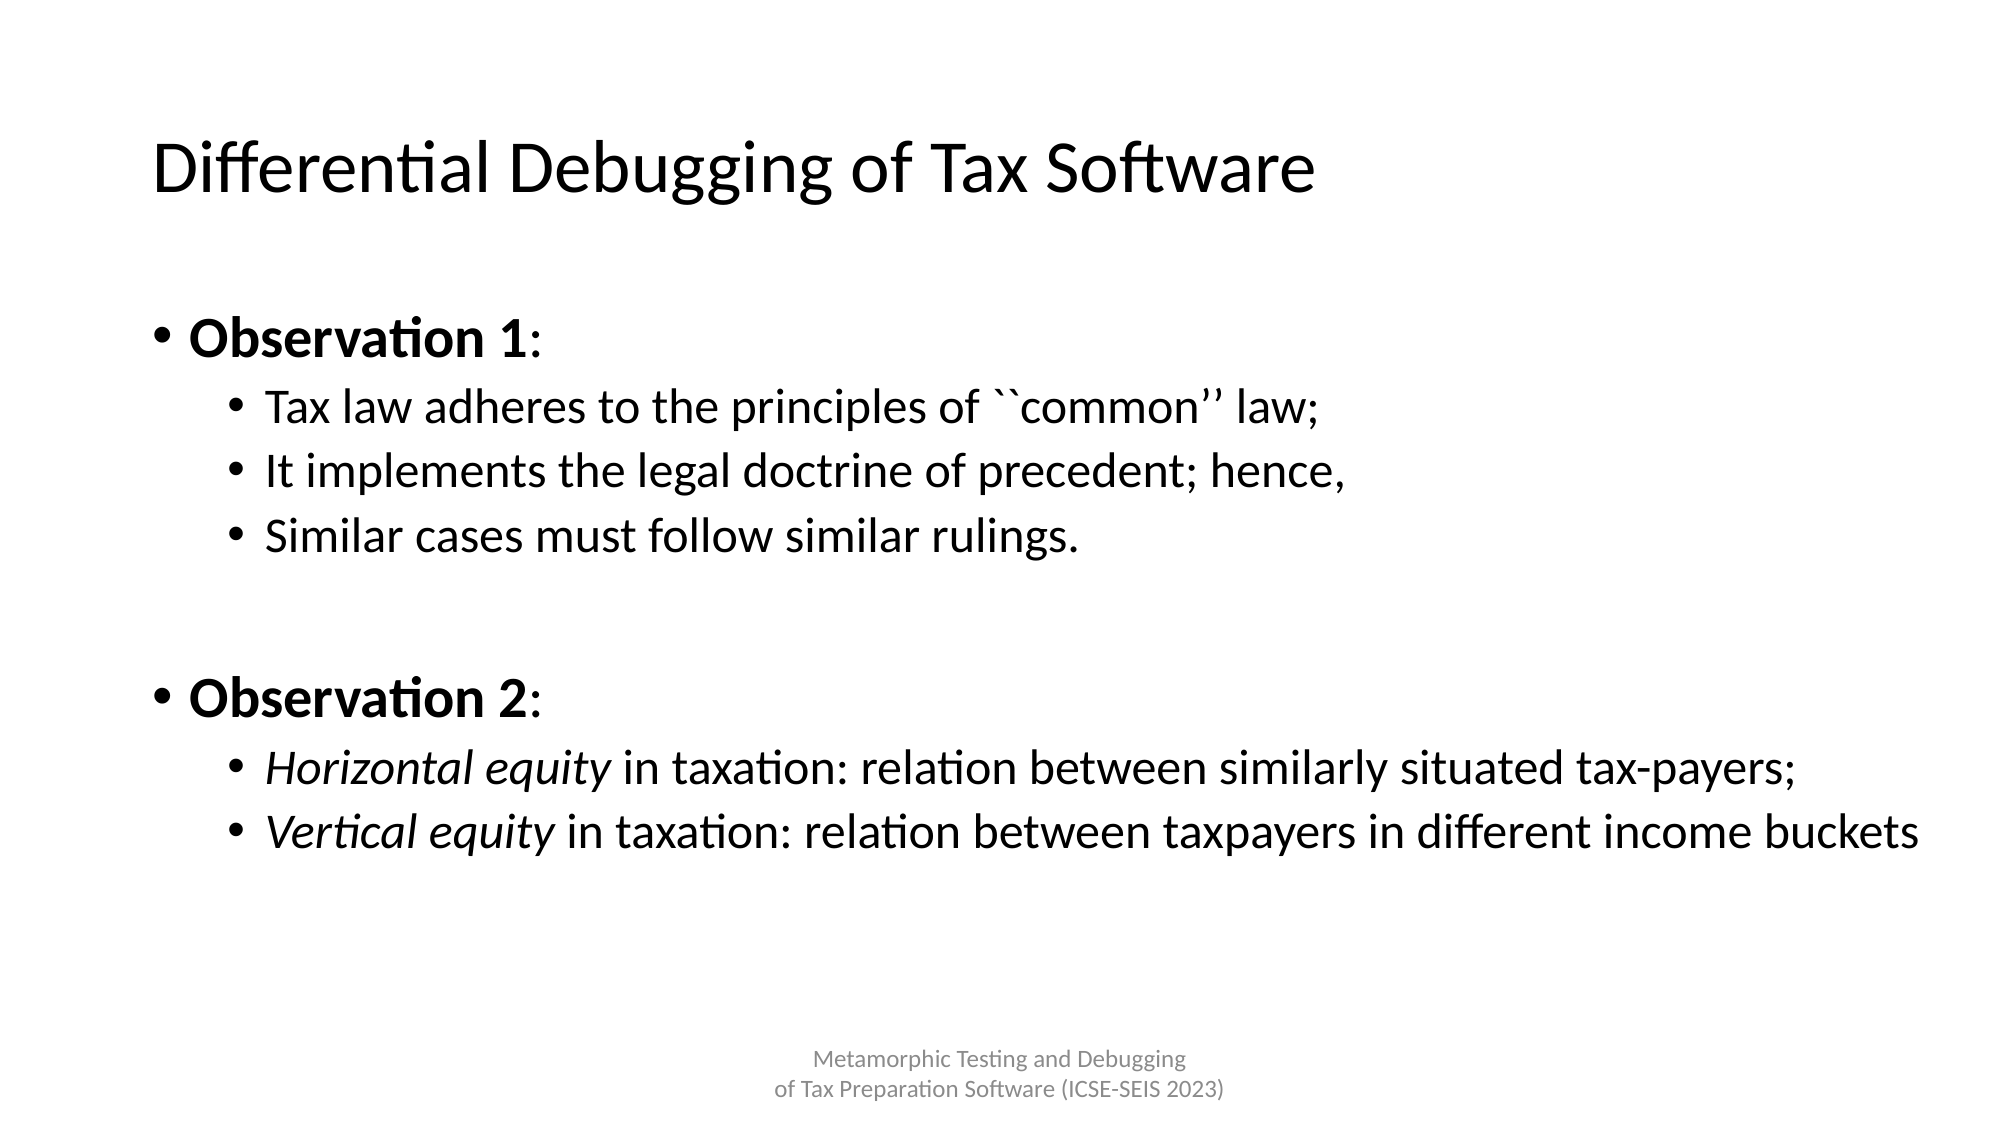

# Differential Debugging of Tax Software
Observation 1:
Tax law adheres to the principles of ``common’’ law;
It implements the legal doctrine of precedent; hence,
Similar cases must follow similar rulings.

Observation 2:
Horizontal equity in taxation: relation between similarly situated tax-payers;
Vertical equity in taxation: relation between taxpayers in different income buckets

Metamorphic Testing and Debugging
of Tax Preparation Software (ICSE-SEIS 2023)